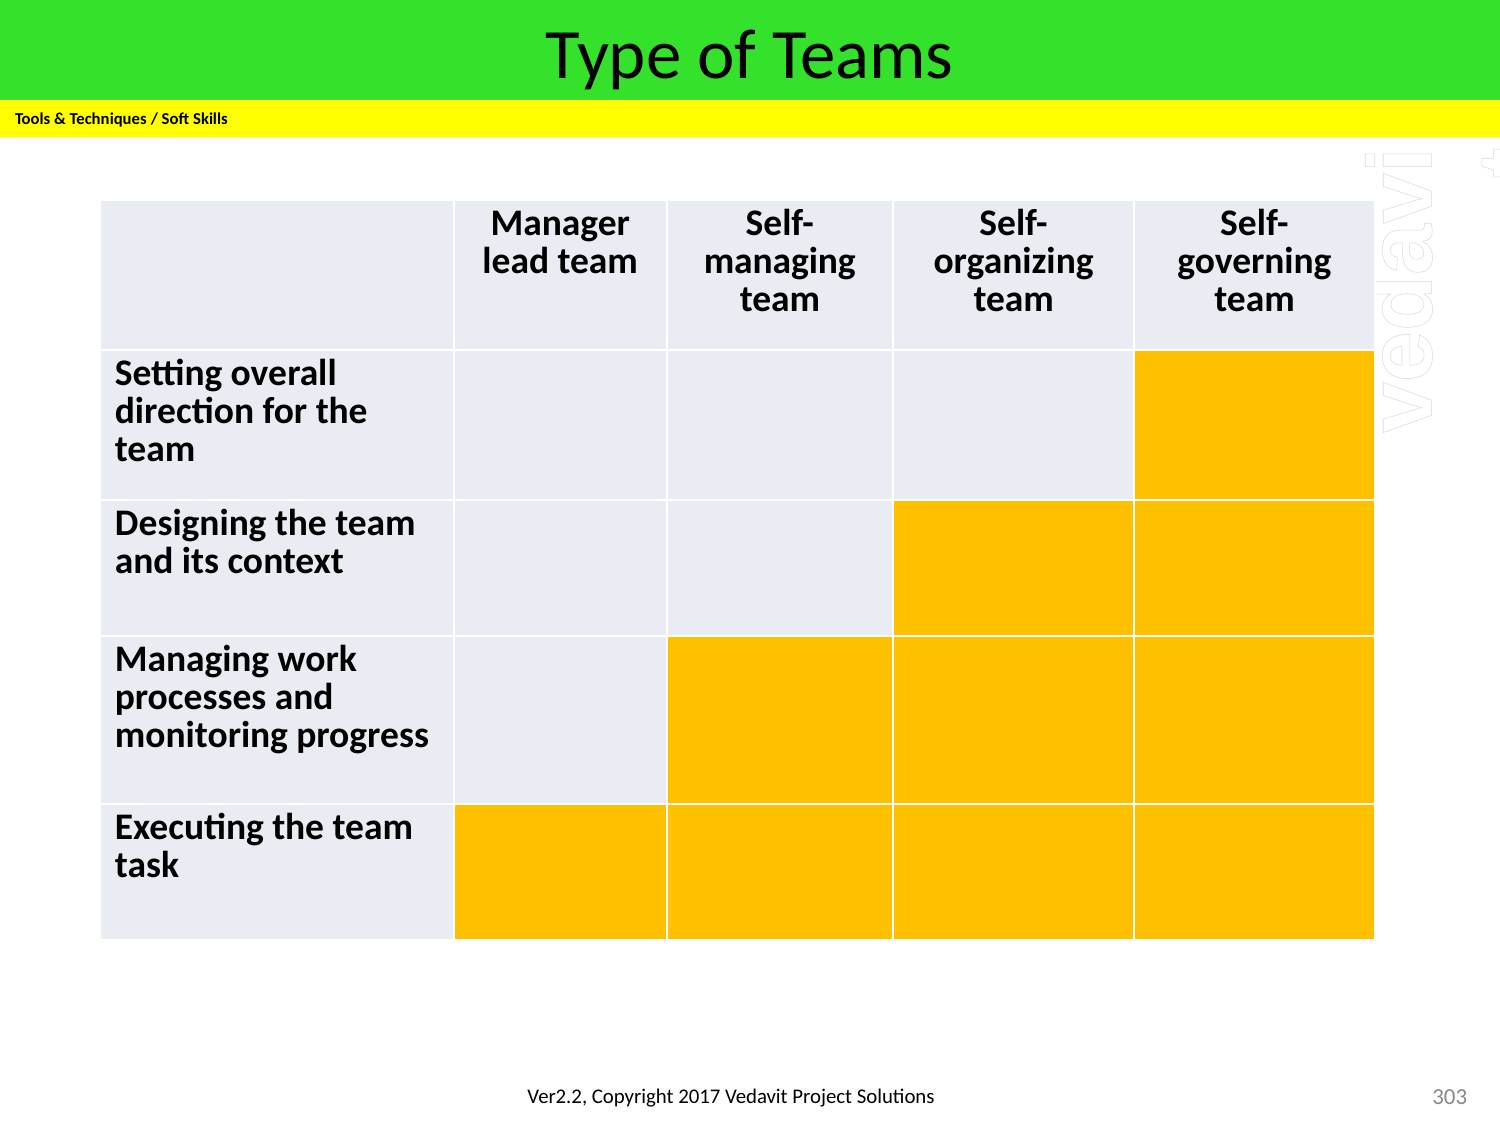

# Type of Teams
Tools & Techniques / Soft Skills

|  | Manager lead team | Self-managing team | Self-organizing team | Self-governing team |
| --- | --- | --- | --- | --- |
| Setting overall direction for the team |  |  |  |  |
| Designing the team and its context |  |  |  |  |
| Managing work processes and monitoring progress |  |  |  |  |
| Executing the team task |  |  |  |  |
303